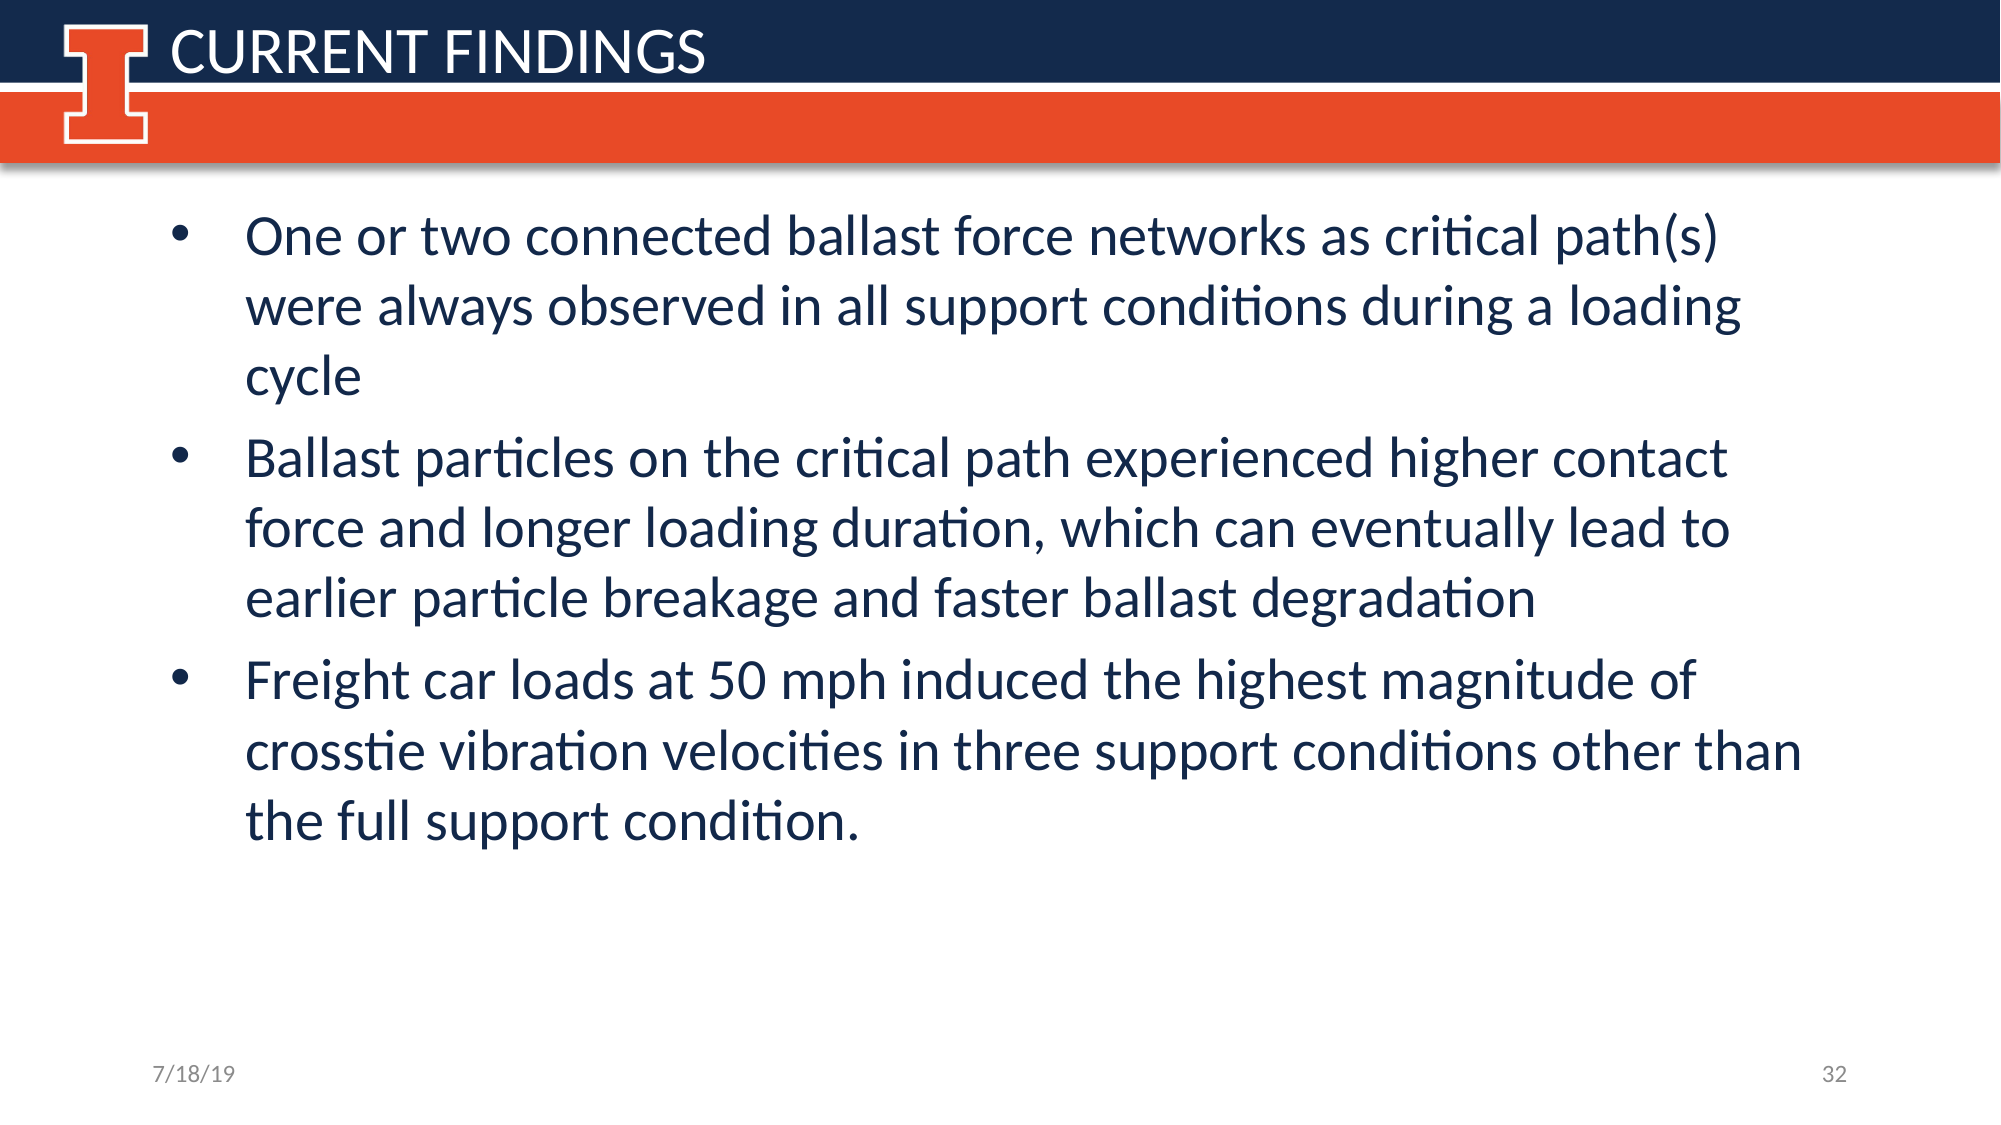

CURRENT FINDINGS
One or two connected ballast force networks as critical path(s) were always observed in all support conditions during a loading cycle

Ballast particles on the critical path experienced higher contact force and longer loading duration, which can eventually lead to earlier particle breakage and faster ballast degradation

Freight car loads at 50 mph induced the highest magnitude of crosstie vibration velocities in three support conditions other than the full support condition.

7/18/19
32